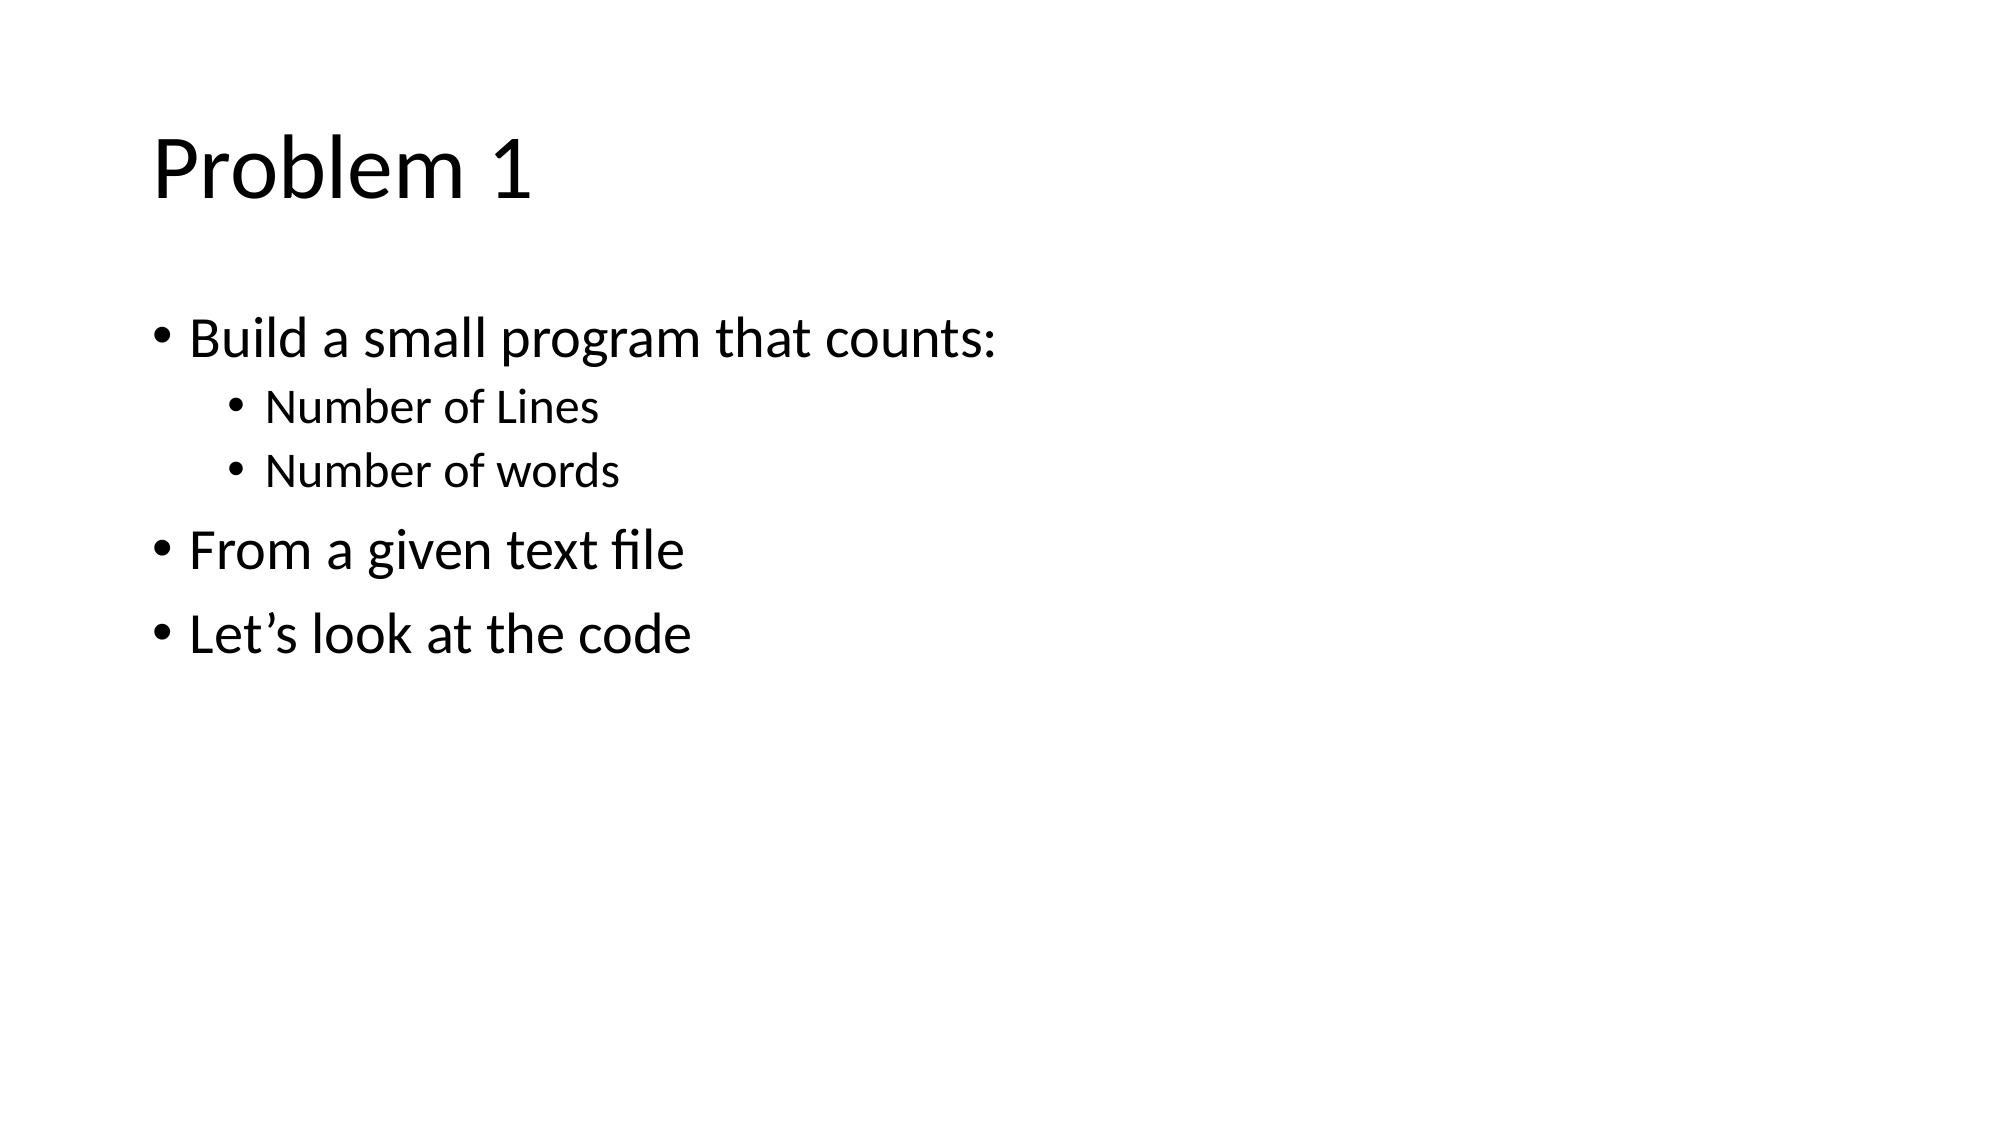

# Problem 1
Build a small program that counts:
Number of Lines
Number of words
From a given text file
Let’s look at the code